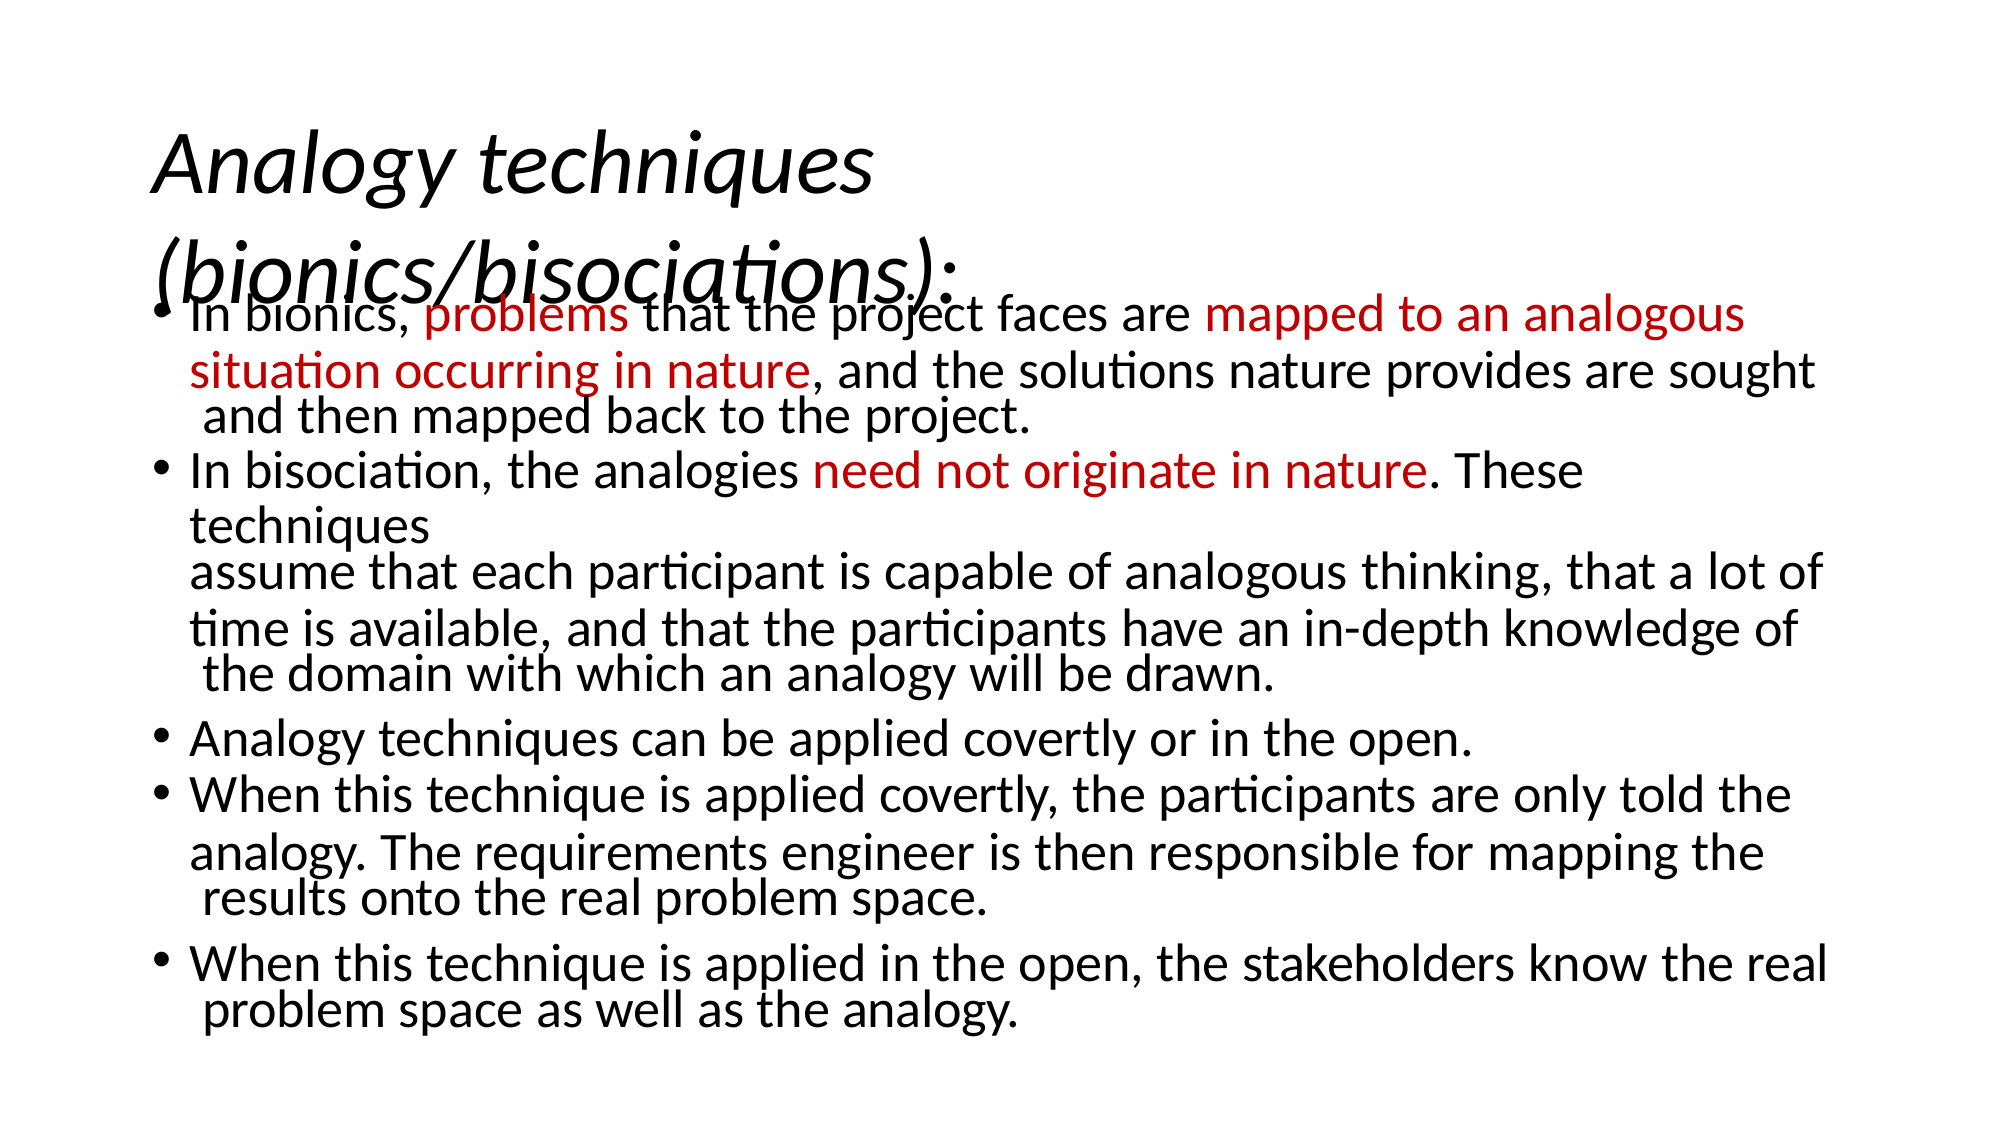

# Analogy techniques (bionics/bisociations):
In bionics, problems that the project faces are mapped to an analogous
situation occurring in nature, and the solutions nature provides are sought  and then mapped back to the project.
In bisociation, the analogies need not originate in nature. These techniques
assume that each participant is capable of analogous thinking, that a lot of
time is available, and that the participants have an in-depth knowledge of  the domain with which an analogy will be drawn.
Analogy techniques can be applied covertly or in the open.
When this technique is applied covertly, the participants are only told the
analogy. The requirements engineer is then responsible for mapping the  results onto the real problem space.
When this technique is applied in the open, the stakeholders know the real  problem space as well as the analogy.